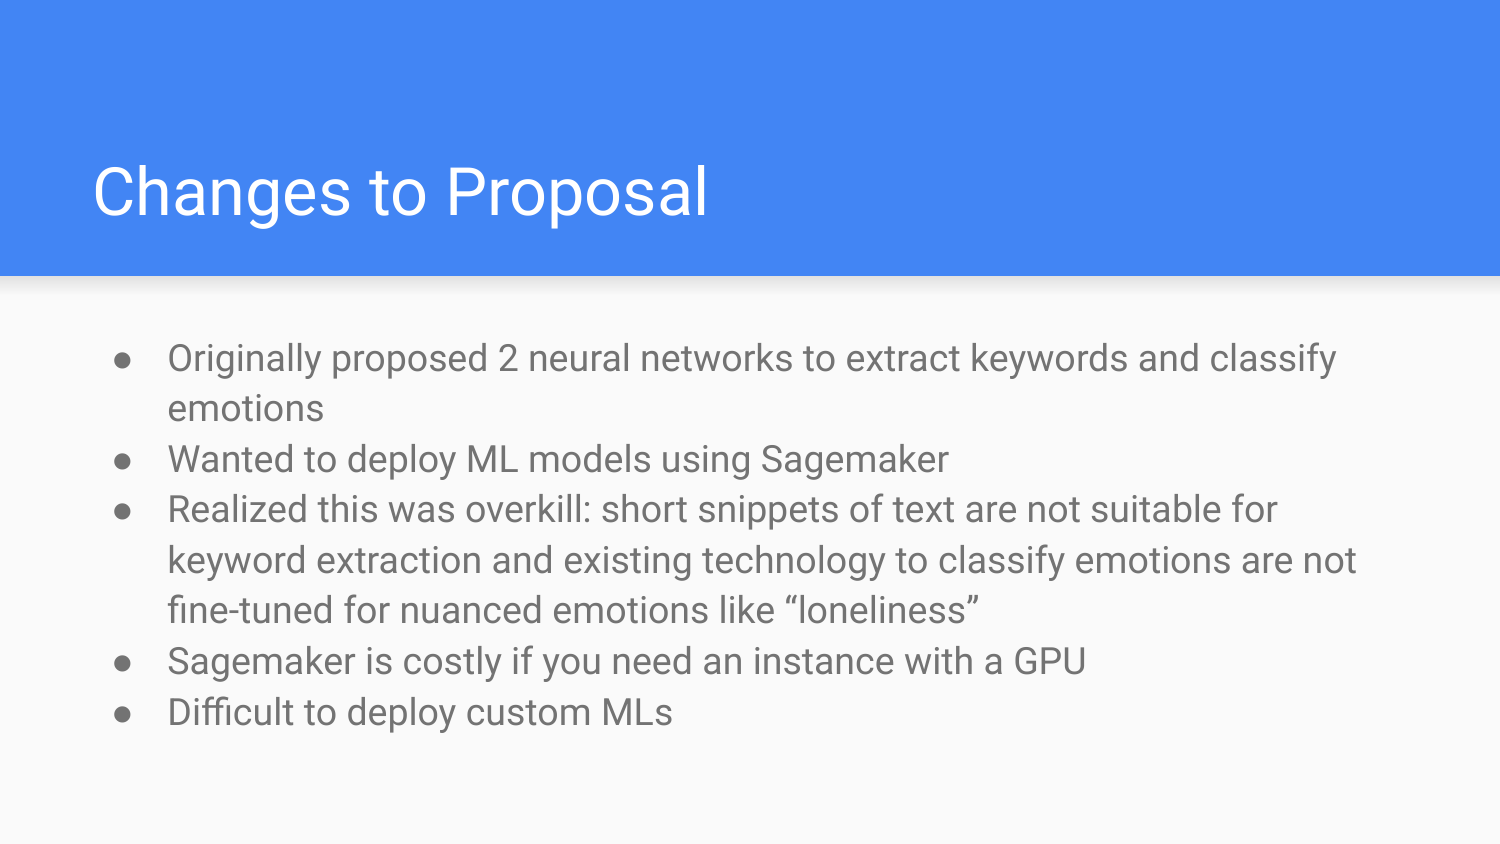

# Changes to Proposal
Originally proposed 2 neural networks to extract keywords and classify emotions
Wanted to deploy ML models using Sagemaker
Realized this was overkill: short snippets of text are not suitable for keyword extraction and existing technology to classify emotions are not fine-tuned for nuanced emotions like “loneliness”
Sagemaker is costly if you need an instance with a GPU
Difficult to deploy custom MLs